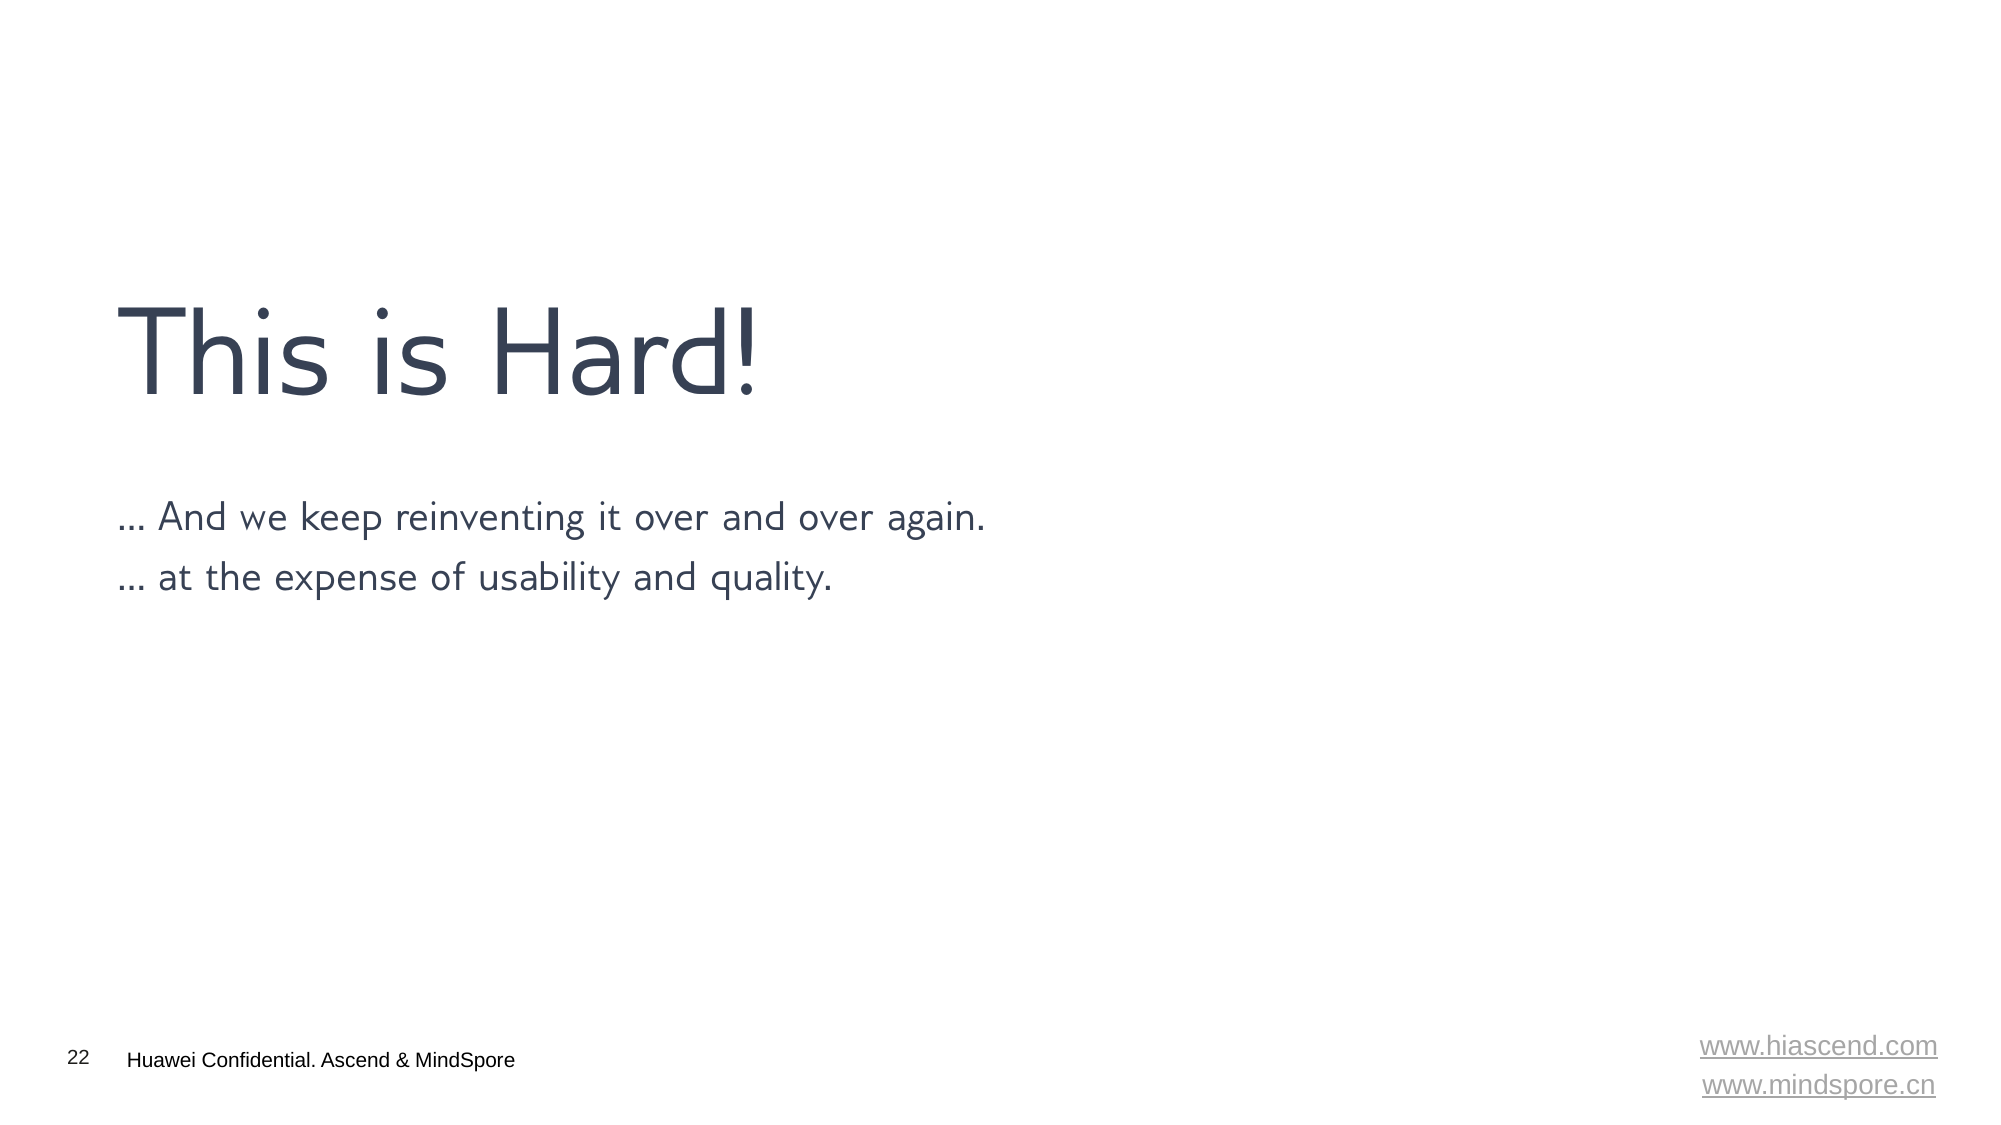

This is Hard!

… And we keep reinventing it over and over again.
… at the expense of usability and quality.